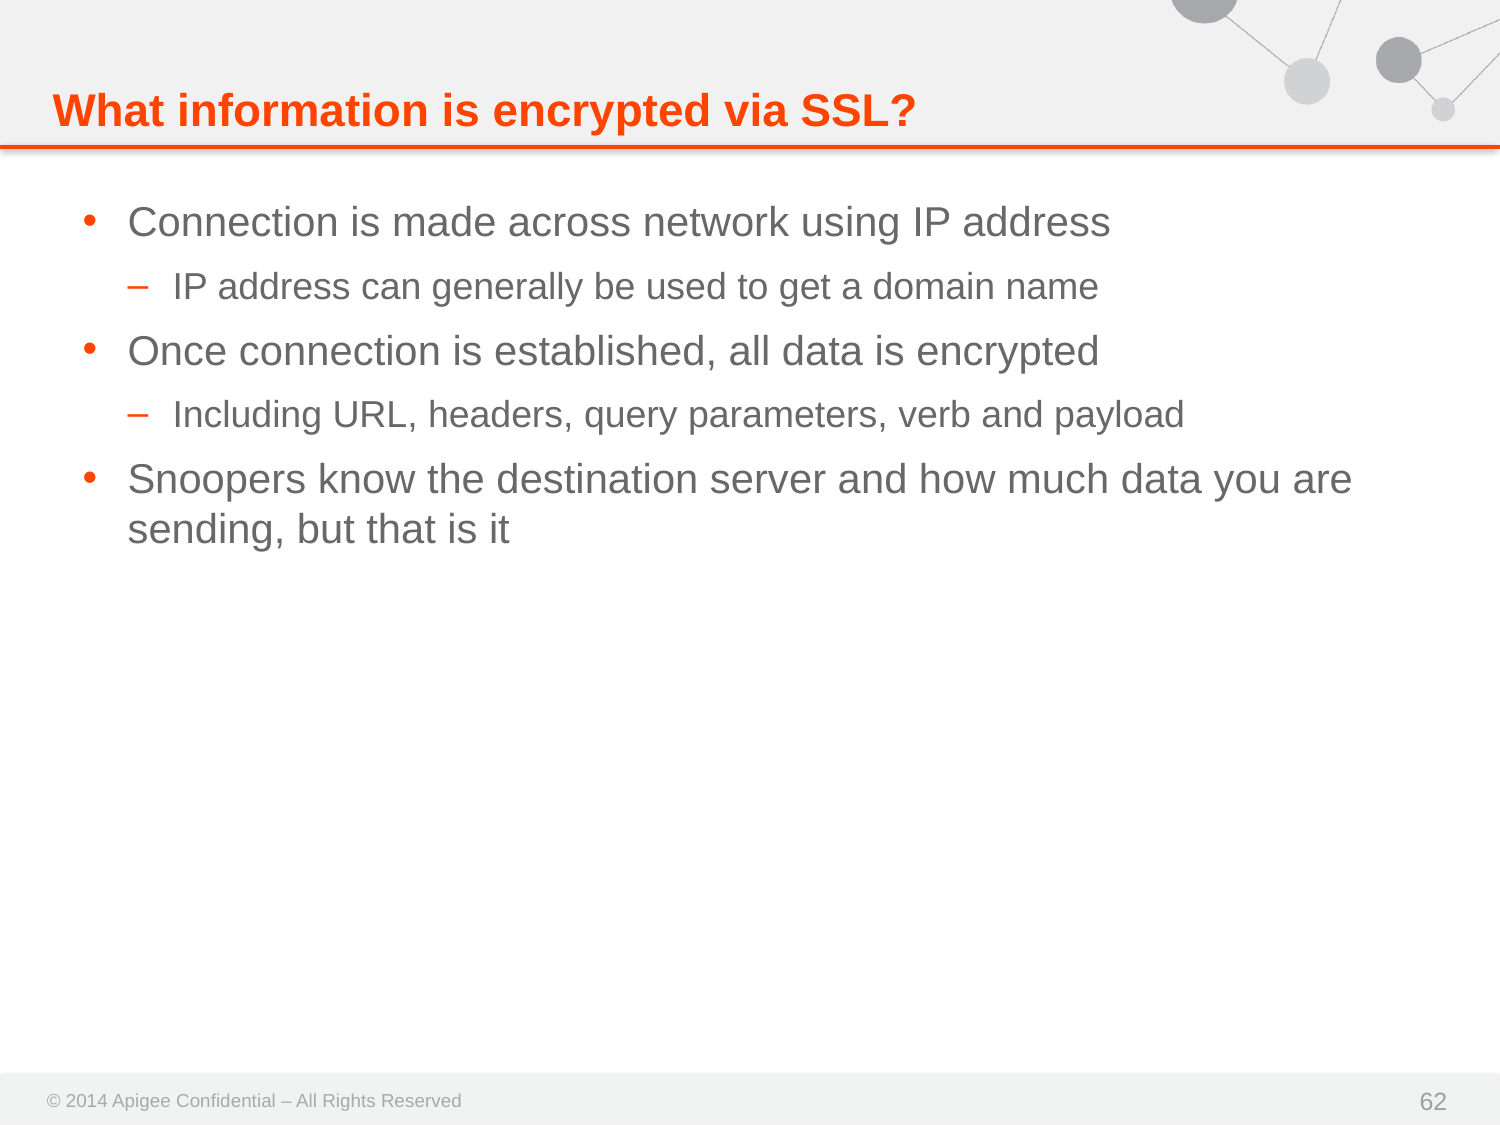

# What information is encrypted via SSL?
Connection is made across network using IP address
IP address can generally be used to get a domain name
Once connection is established, all data is encrypted
Including URL, headers, query parameters, verb and payload
Snoopers know the destination server and how much data you are sending, but that is it

62